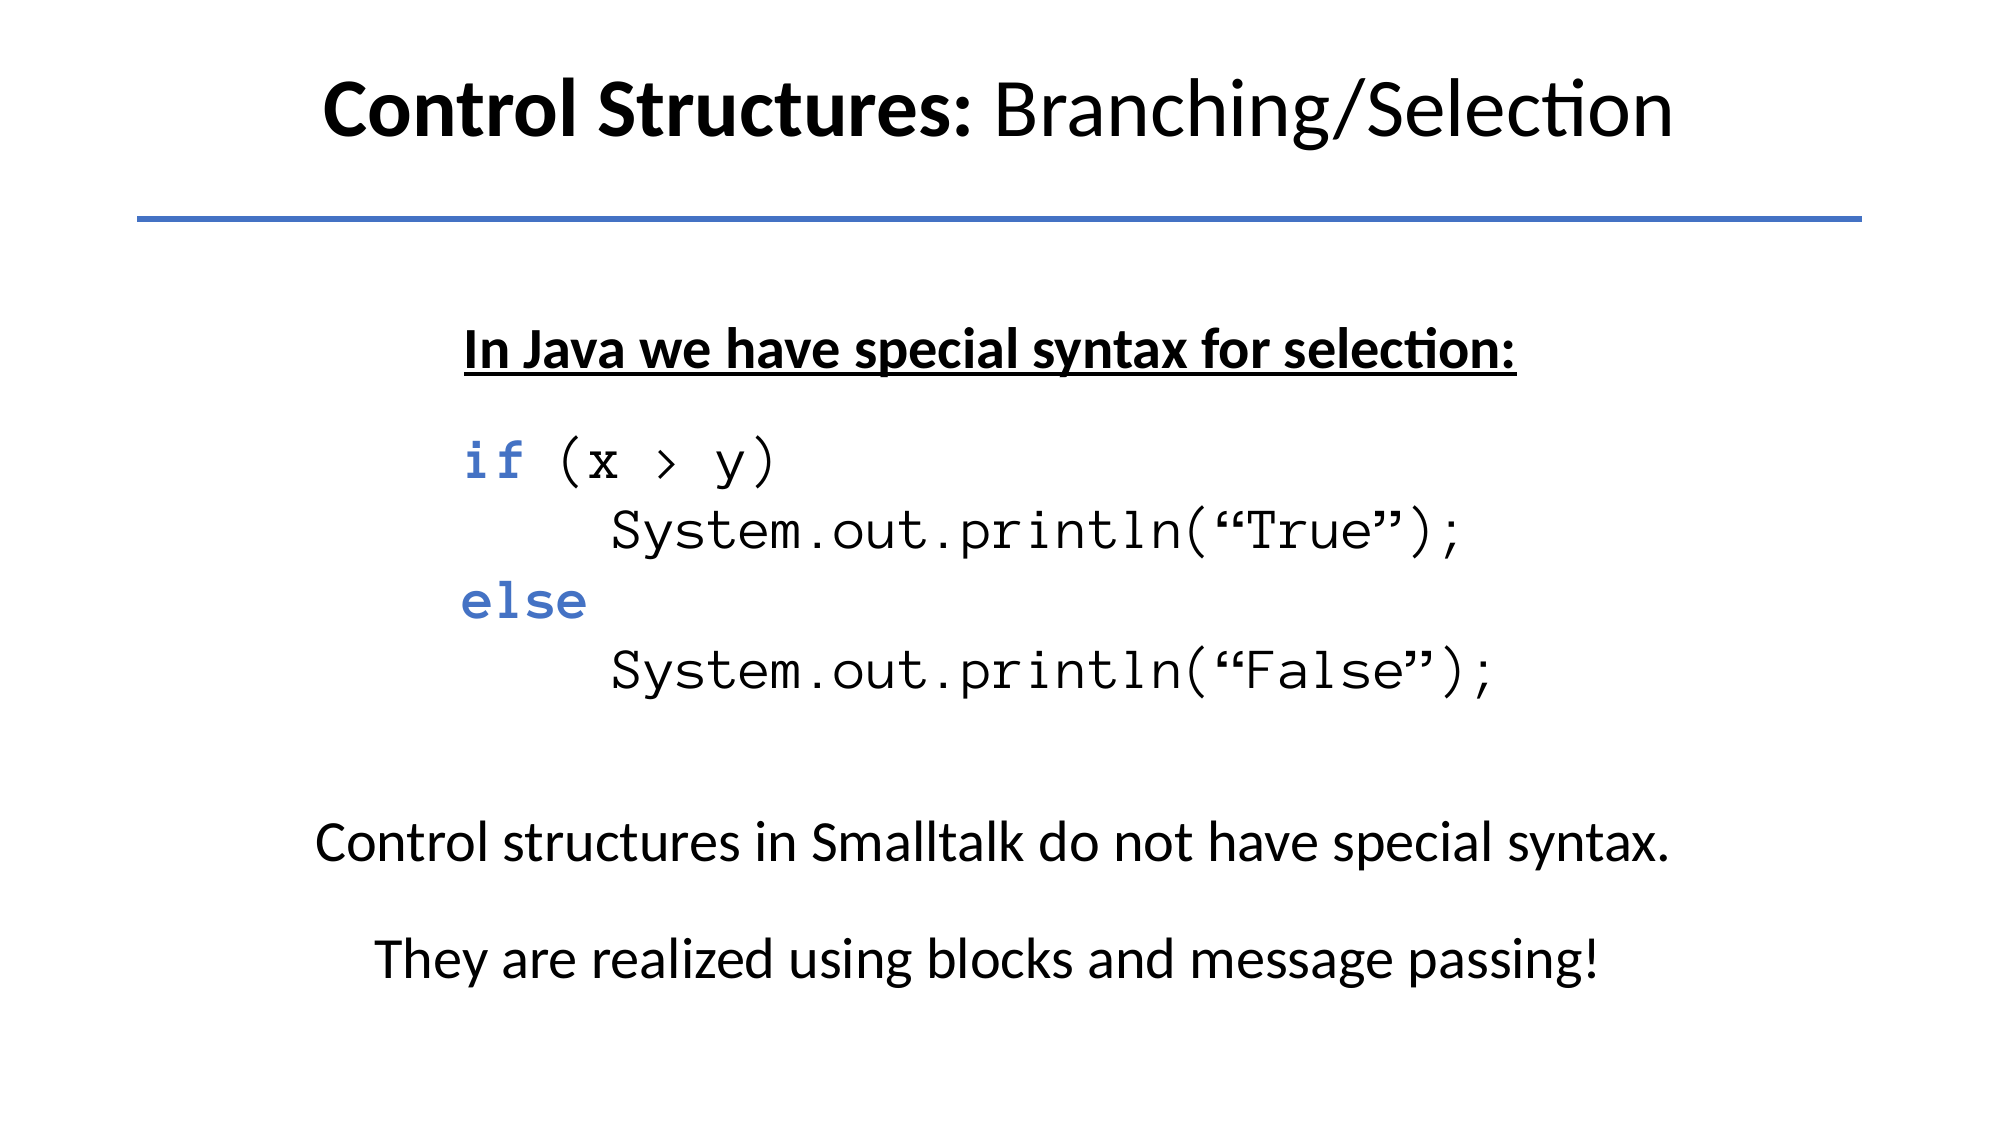

Control Structures: Branching/Selection
In Java we have special syntax for selection:

if (x > y)
	System.out.println(“True”);
else
	System.out.println(“False”);
Control structures in Smalltalk do not have special syntax.
They are realized using blocks and message passing!